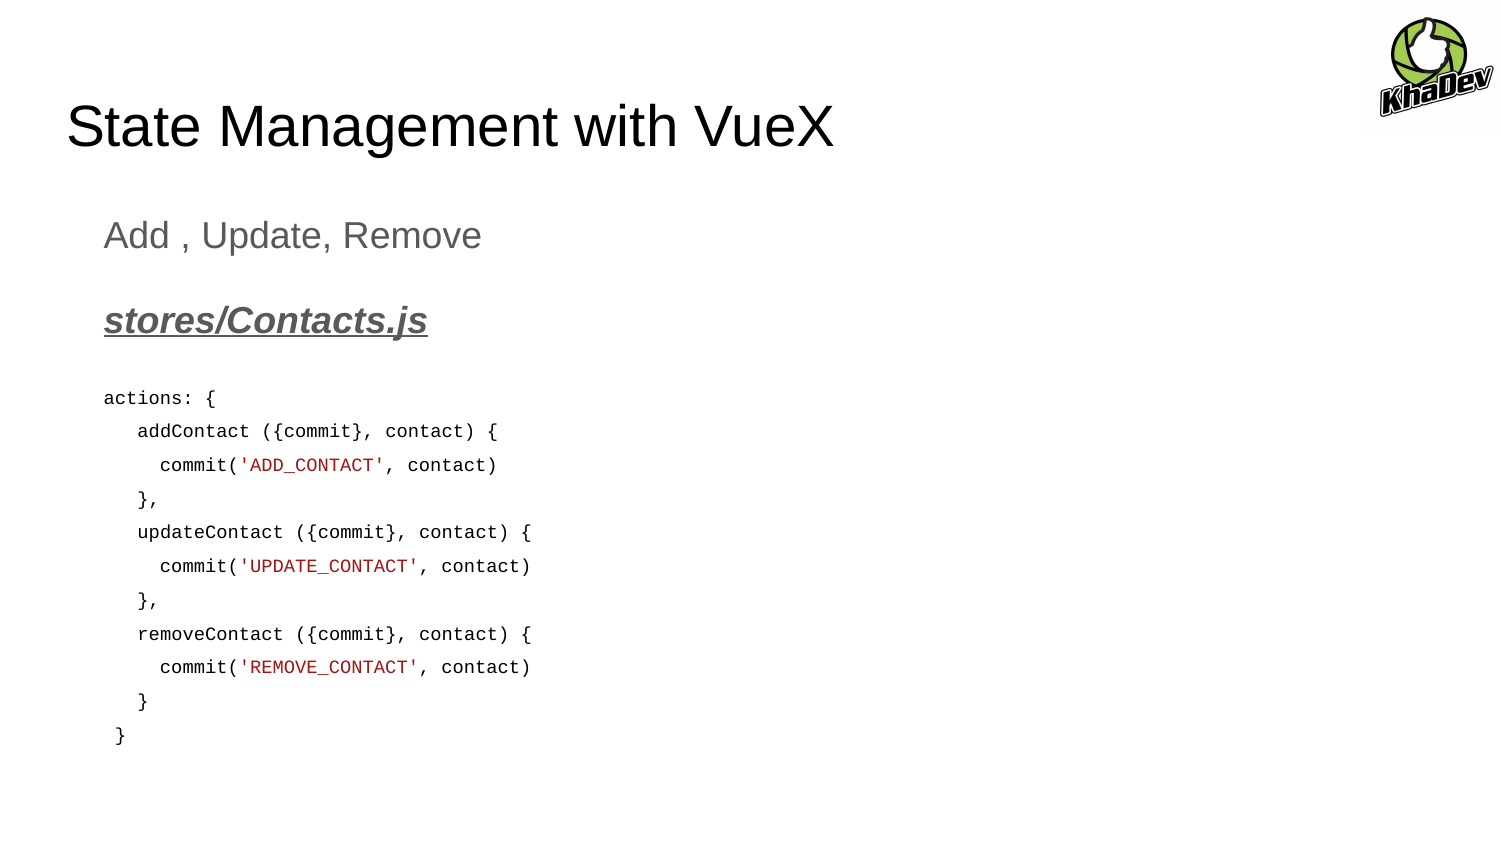

# State Management with VueX
Add , Update, Remove
stores/Contacts.js
actions: {
   addContact ({commit}, contact) {
     commit('ADD_CONTACT', contact)
   },
   updateContact ({commit}, contact) {
     commit('UPDATE_CONTACT', contact)
   },
   removeContact ({commit}, contact) {
     commit('REMOVE_CONTACT', contact)
   }
 }